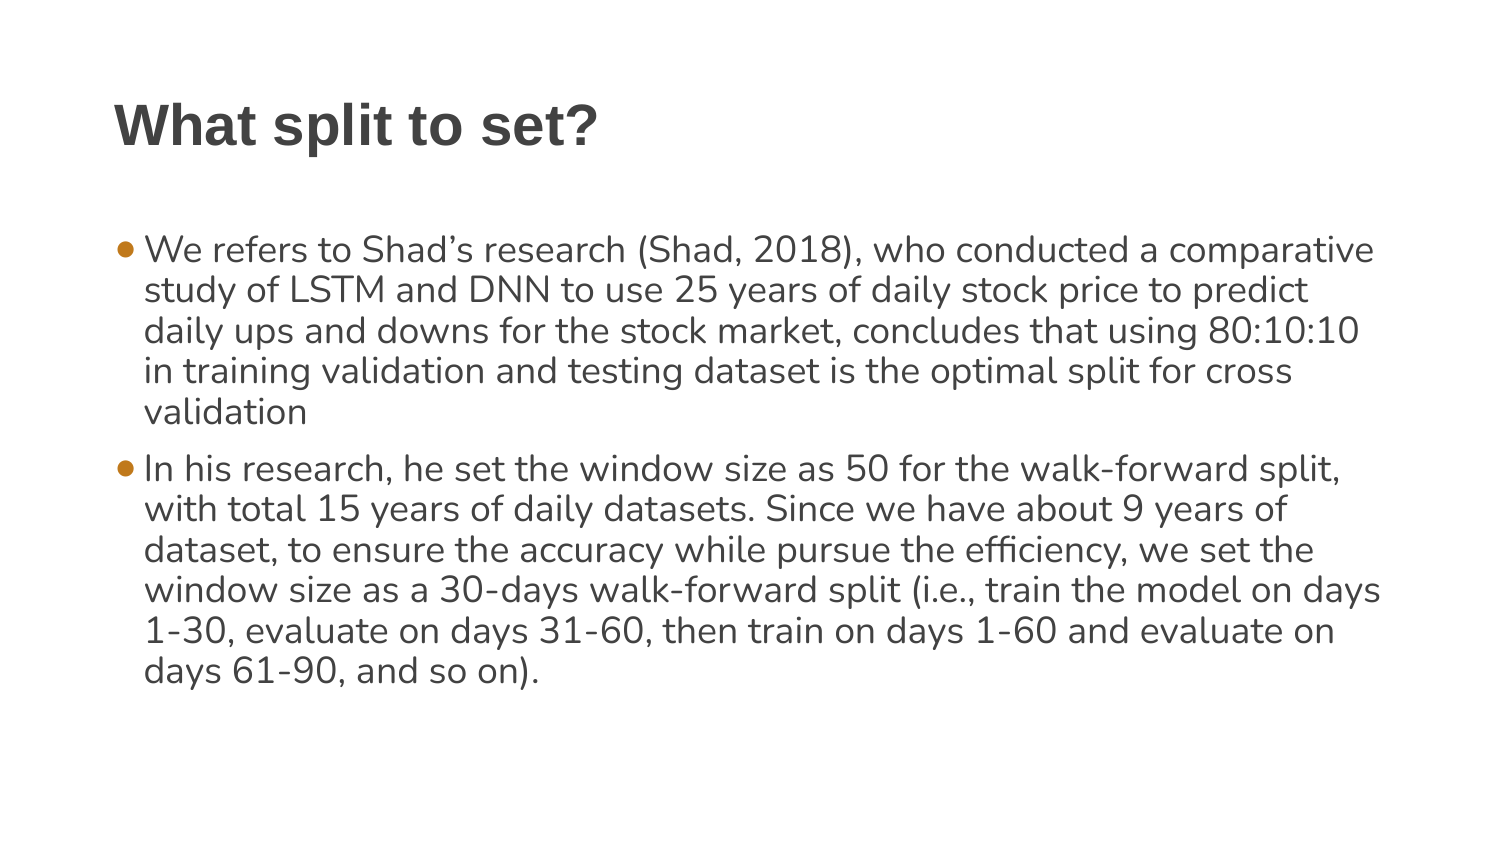

# What split to set?
We refers to Shad’s research (Shad, 2018), who conducted a comparative study of LSTM and DNN to use 25 years of daily stock price to predict daily ups and downs for the stock market, concludes that using 80:10:10 in training validation and testing dataset is the optimal split for cross validation
In his research, he set the window size as 50 for the walk-forward split, with total 15 years of daily datasets. Since we have about 9 years of dataset, to ensure the accuracy while pursue the efficiency, we set the window size as a 30-days walk-forward split (i.e., train the model on days 1-30, evaluate on days 31-60, then train on days 1-60 and evaluate on days 61-90, and so on).